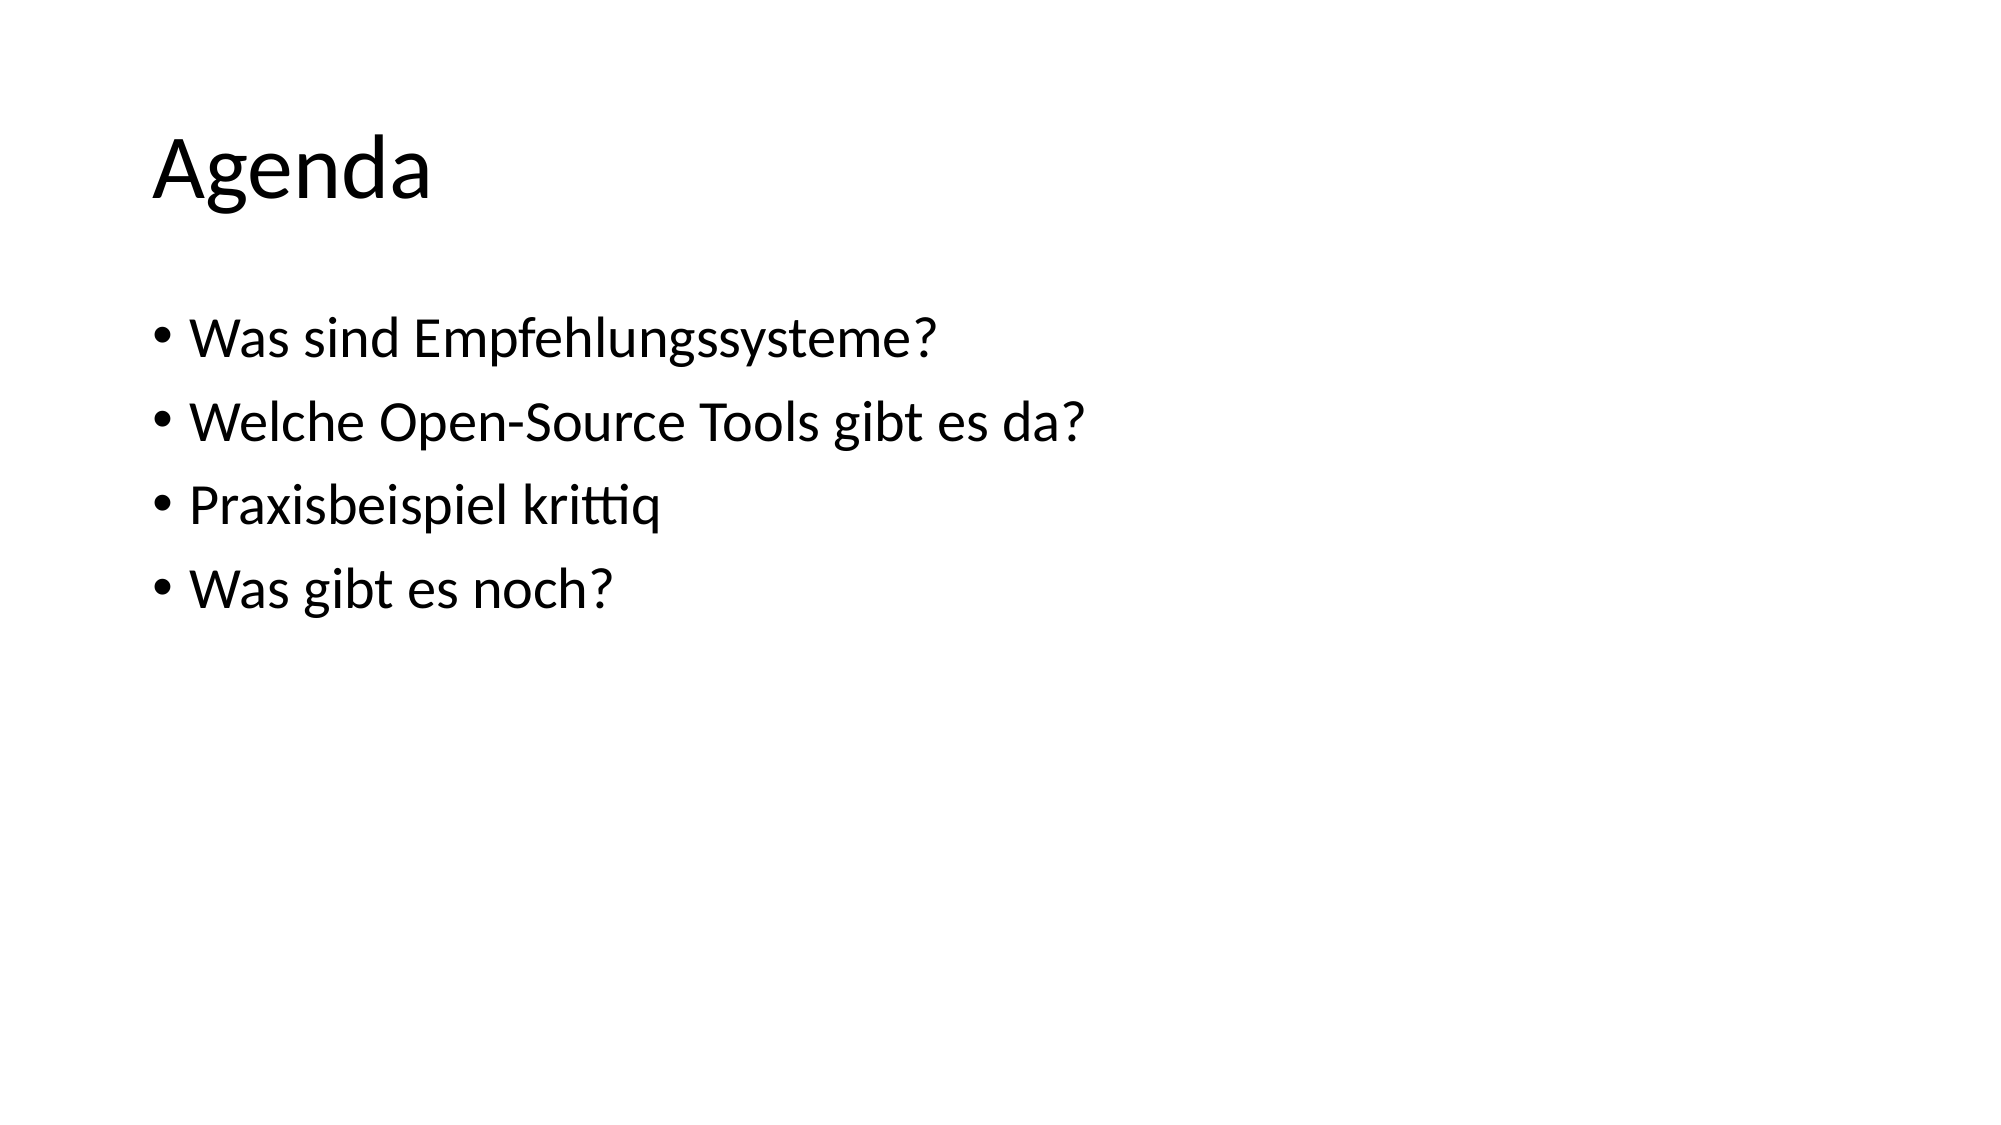

# Agenda
Was sind Empfehlungssysteme?
Welche Open-Source Tools gibt es da?
Praxisbeispiel krittiq
Was gibt es noch?